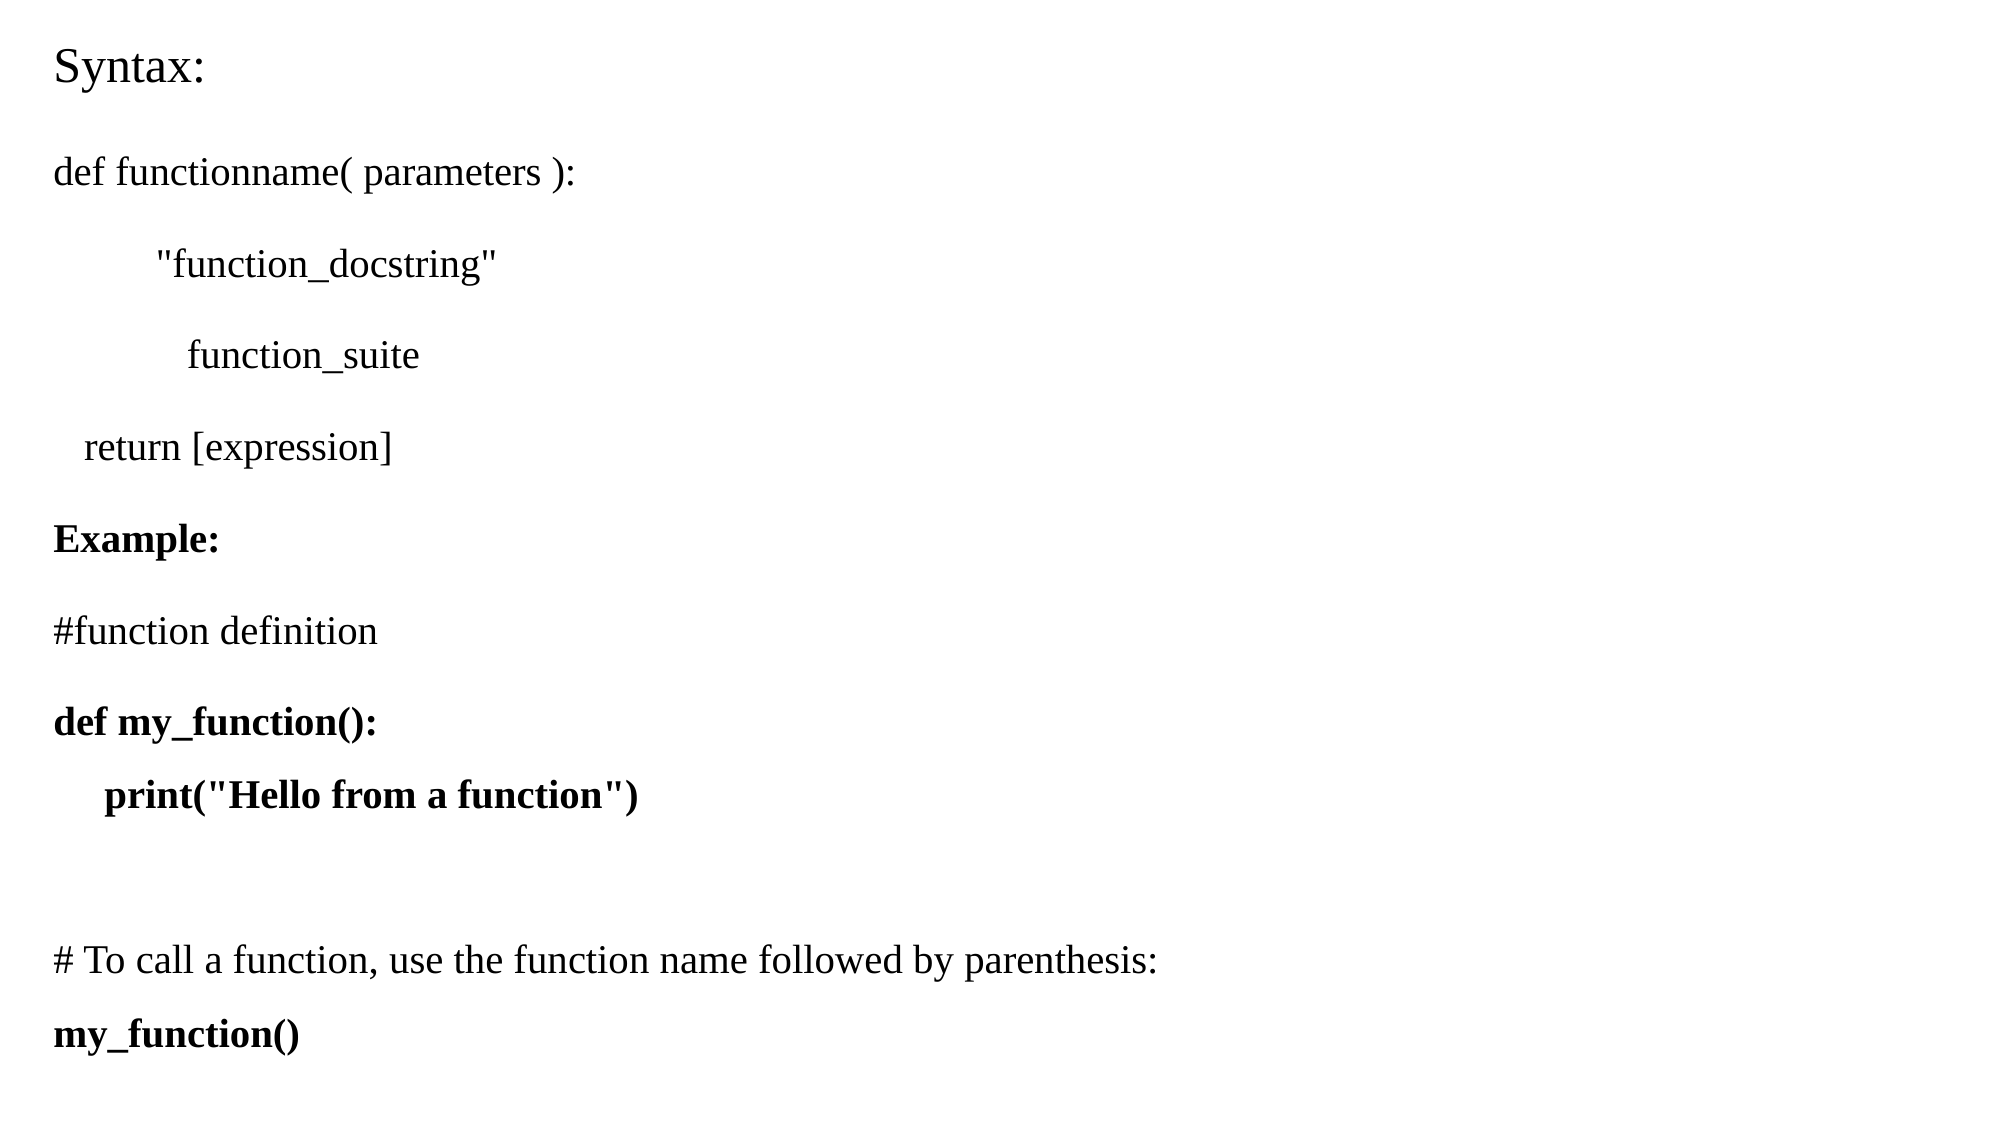

# Syntax:
def functionname( parameters ):
          "function_docstring"
   	function_suite
   return [expression]
Example:
#function definition
def my_function():
     print("Hello from a function")
# To call a function, use the function name followed by parenthesis: my_function()